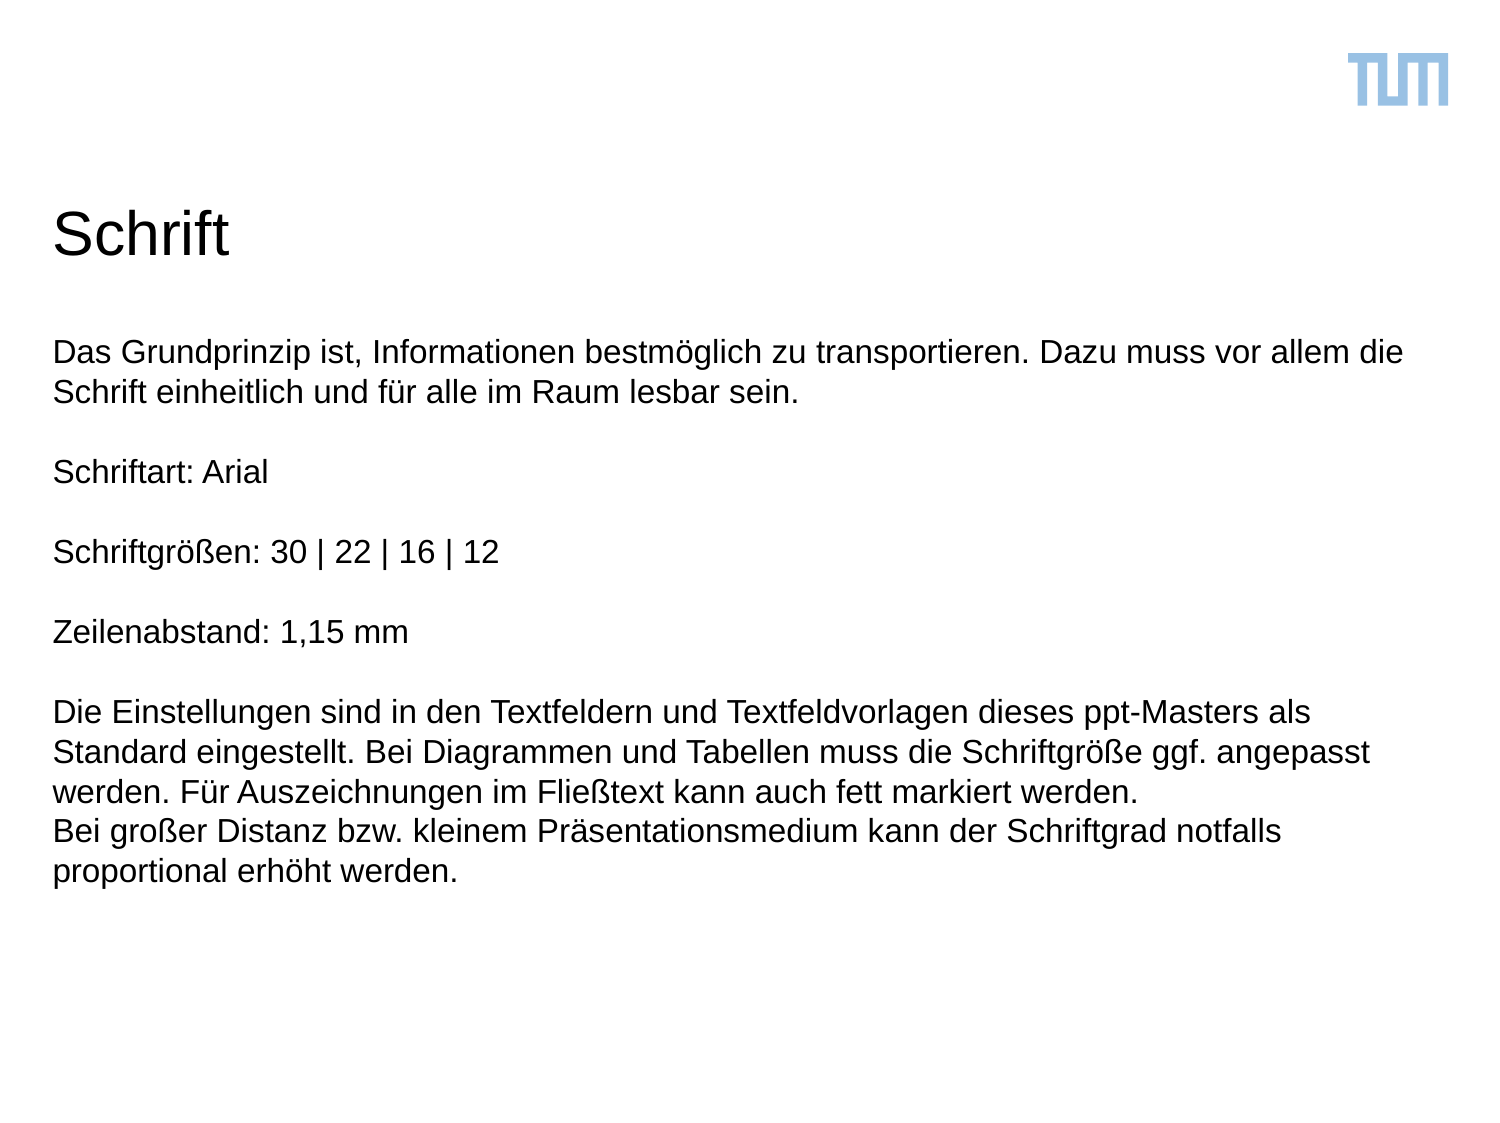

Schrift
Das Grundprinzip ist, Informationen bestmöglich zu transportieren. Dazu muss vor allem die Schrift einheitlich und für alle im Raum lesbar sein.

Schriftart: Arial

Schriftgrößen: 30 | 22 | 16 | 12

Zeilenabstand: 1,15 mm

Die Einstellungen sind in den Textfeldern und Textfeldvorlagen dieses ppt-Masters als Standard eingestellt. Bei Diagrammen und Tabellen muss die Schriftgröße ggf. angepasst werden. Für Auszeichnungen im Fließtext kann auch fett markiert werden.
Bei großer Distanz bzw. kleinem Präsentationsmedium kann der Schriftgrad notfalls proportional erhöht werden.